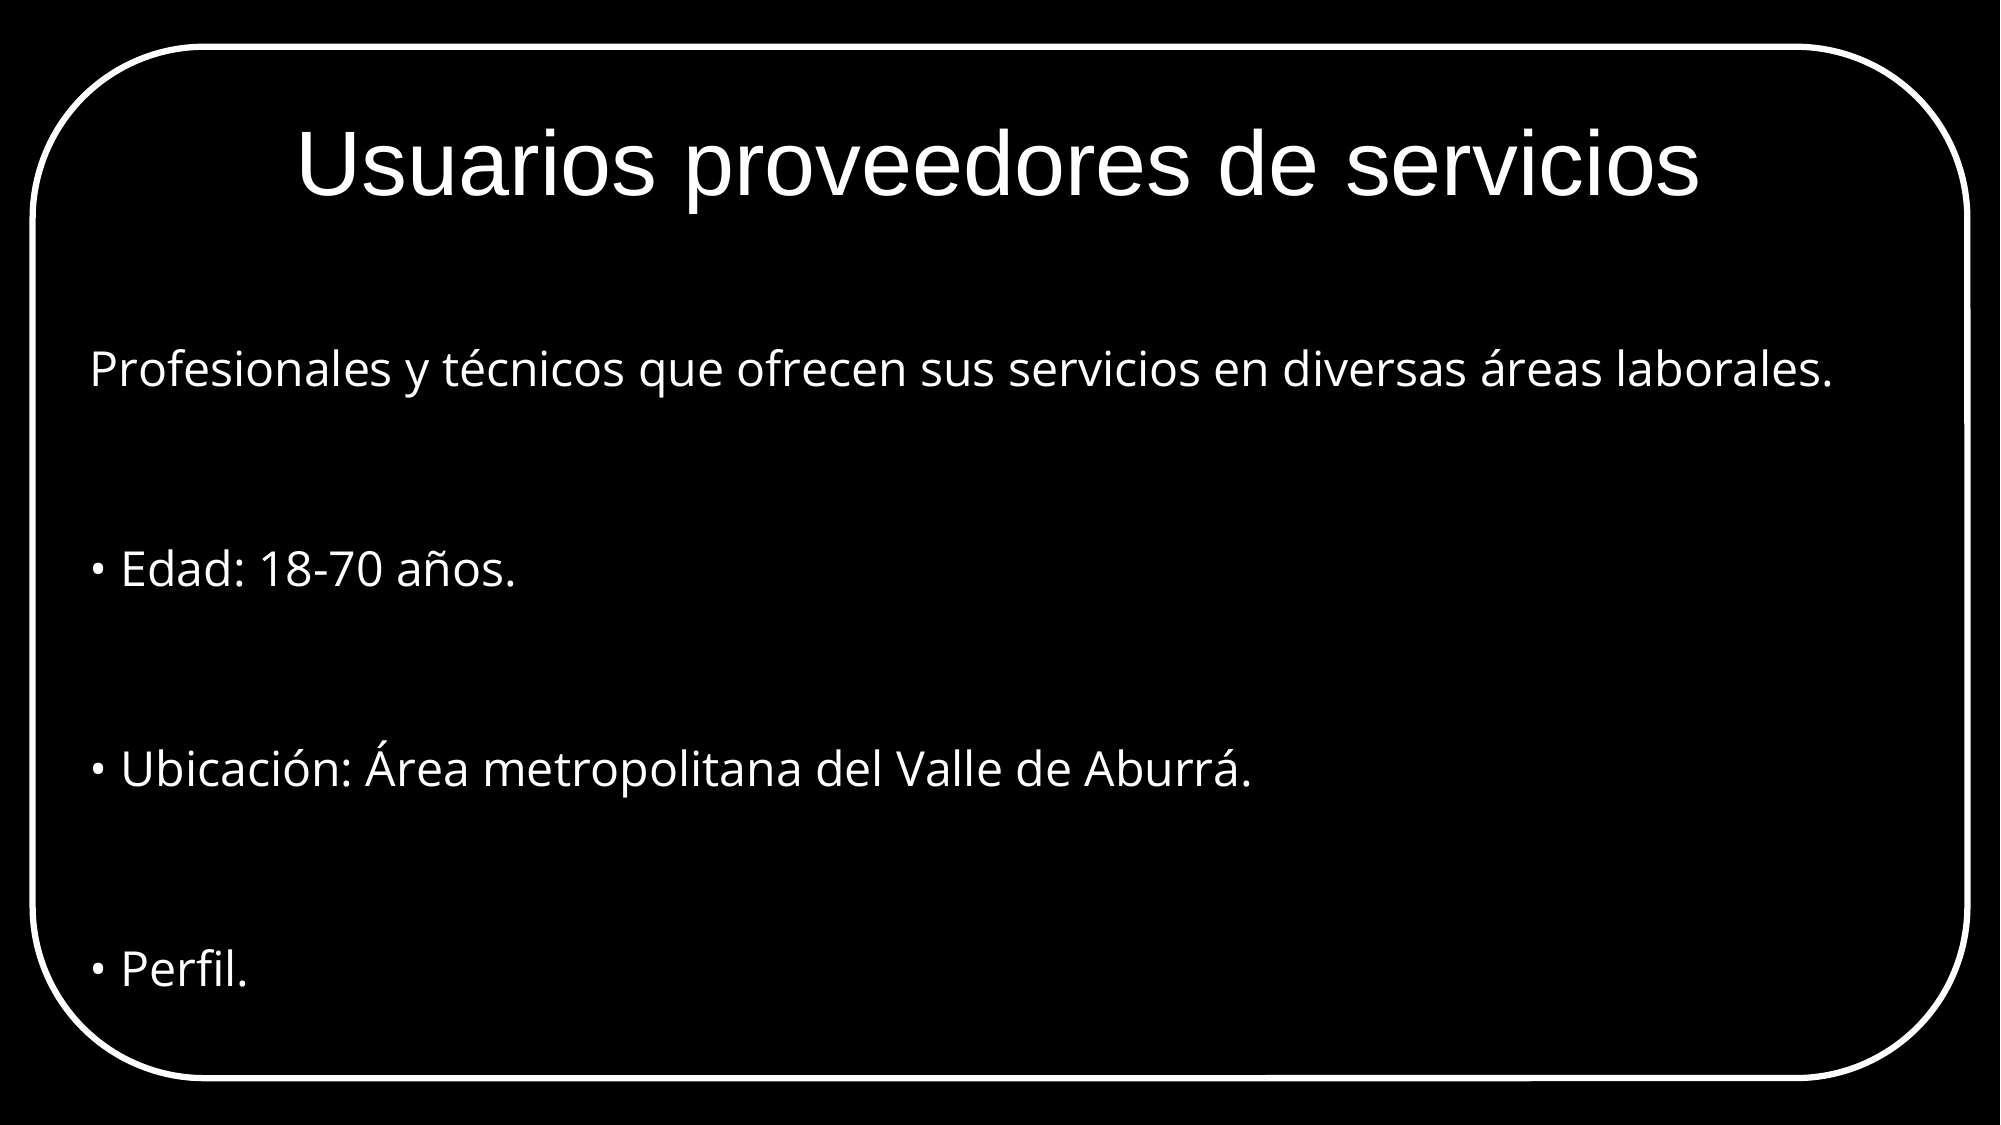

Usuarios proveedores de servicios
Profesionales y técnicos que ofrecen sus servicios en diversas áreas laborales.

• Edad: 18-70 años.

• Ubicación: Área metropolitana del Valle de Aburrá.

• Perfil.

• Necesidades.